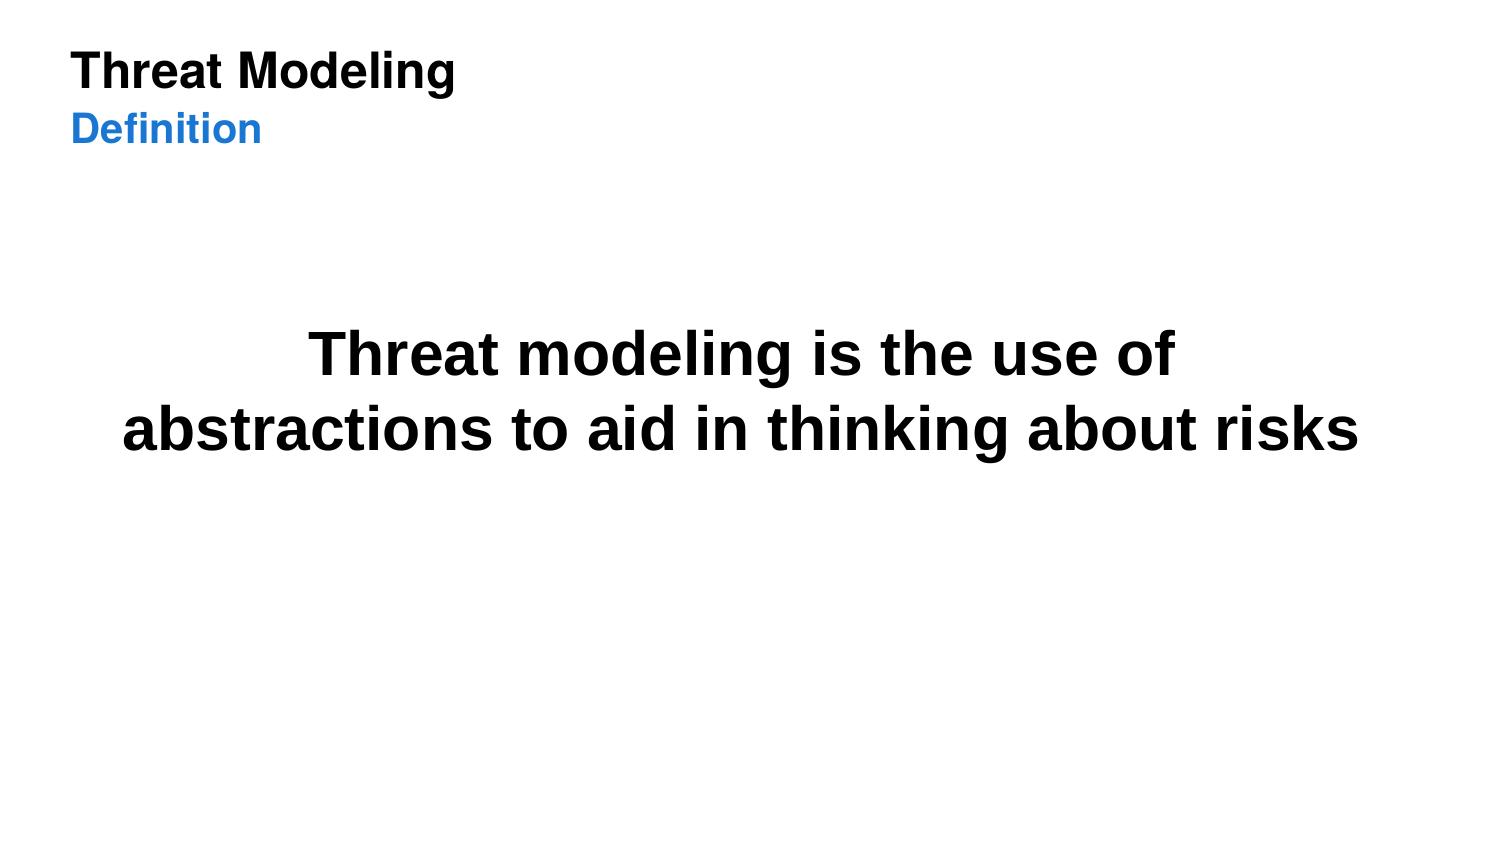

Threat Modeling
Definition
Threat modeling is the use of abstractions to aid in thinking about risks